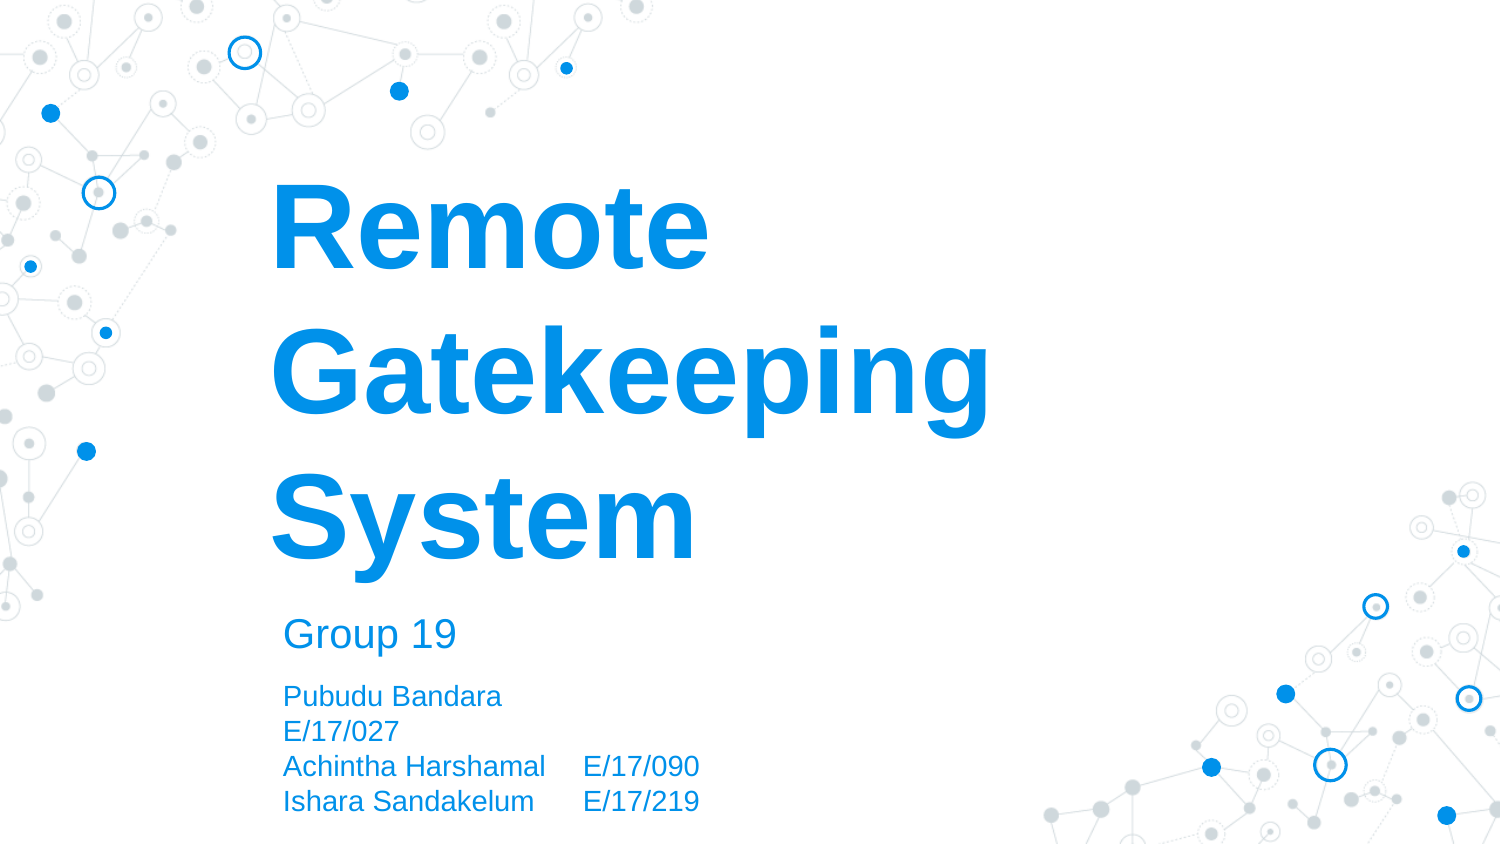

# Remote Gatekeeping System
Group 19
Pubudu Bandara		E/17/027
Achintha Harshamal	E/17/090
Ishara Sandakelum	E/17/219